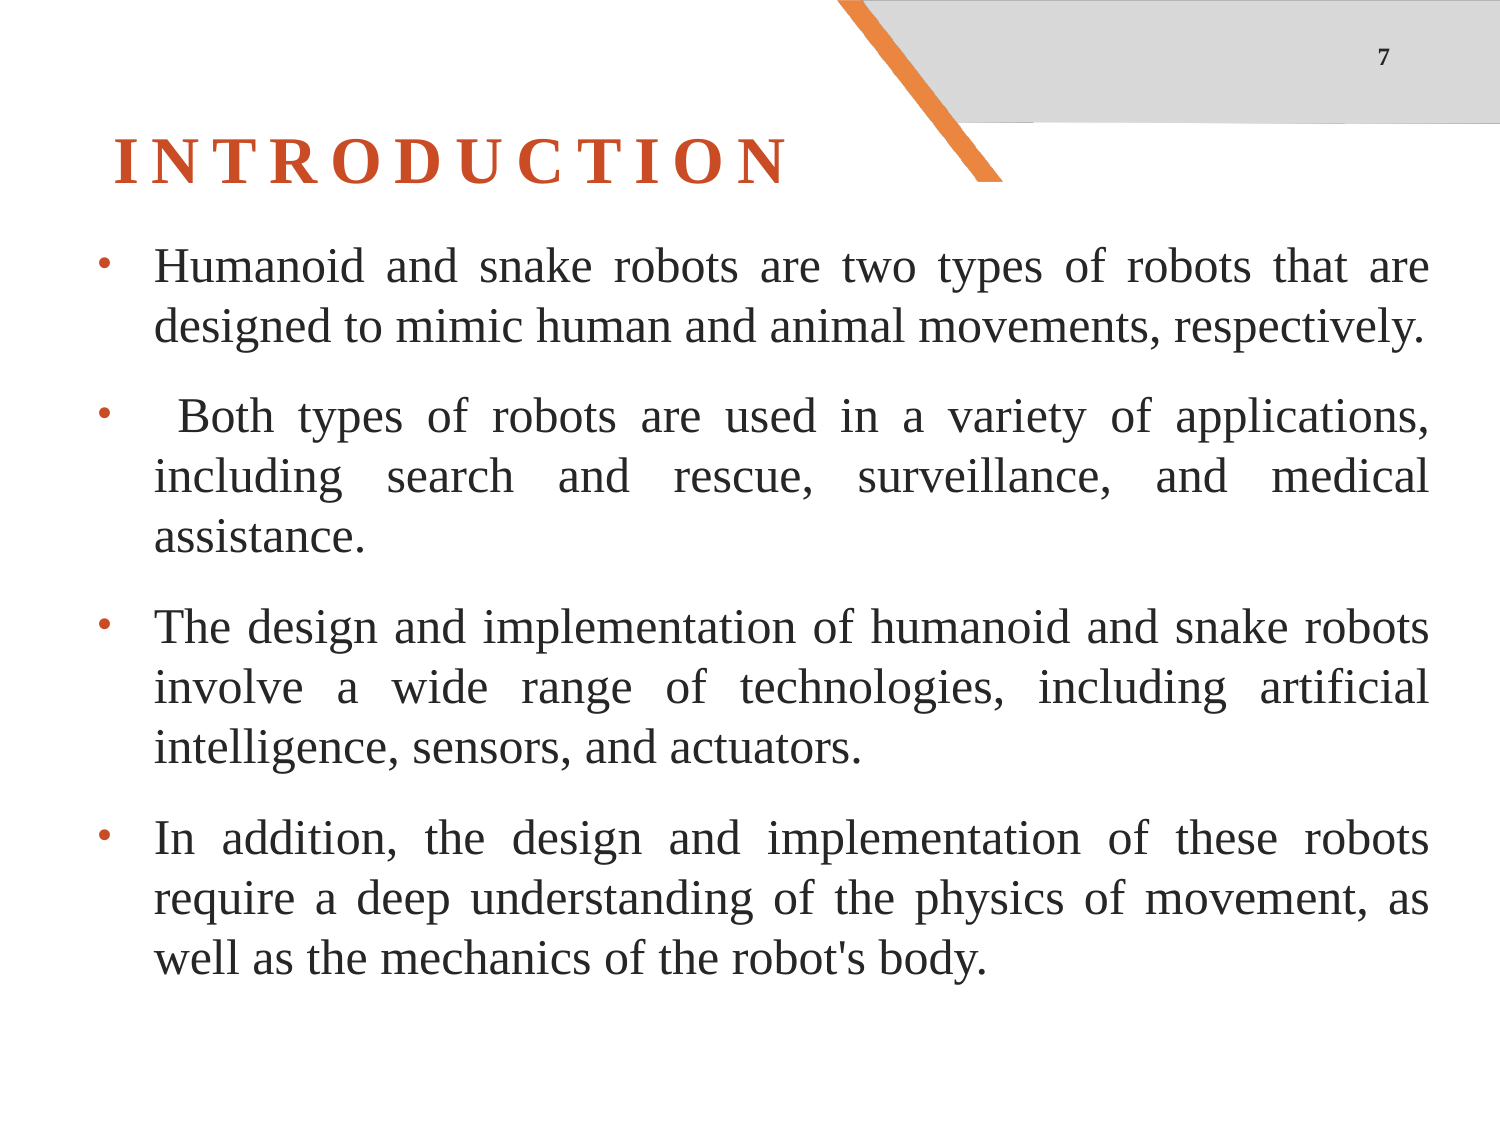

7
# INTRODUCTION
Humanoid and snake robots are two types of robots that are designed to mimic human and animal movements, respectively.
 Both types of robots are used in a variety of applications, including search and rescue, surveillance, and medical assistance.
The design and implementation of humanoid and snake robots involve a wide range of technologies, including artificial intelligence, sensors, and actuators.
In addition, the design and implementation of these robots require a deep understanding of the physics of movement, as well as the mechanics of the robot's body.